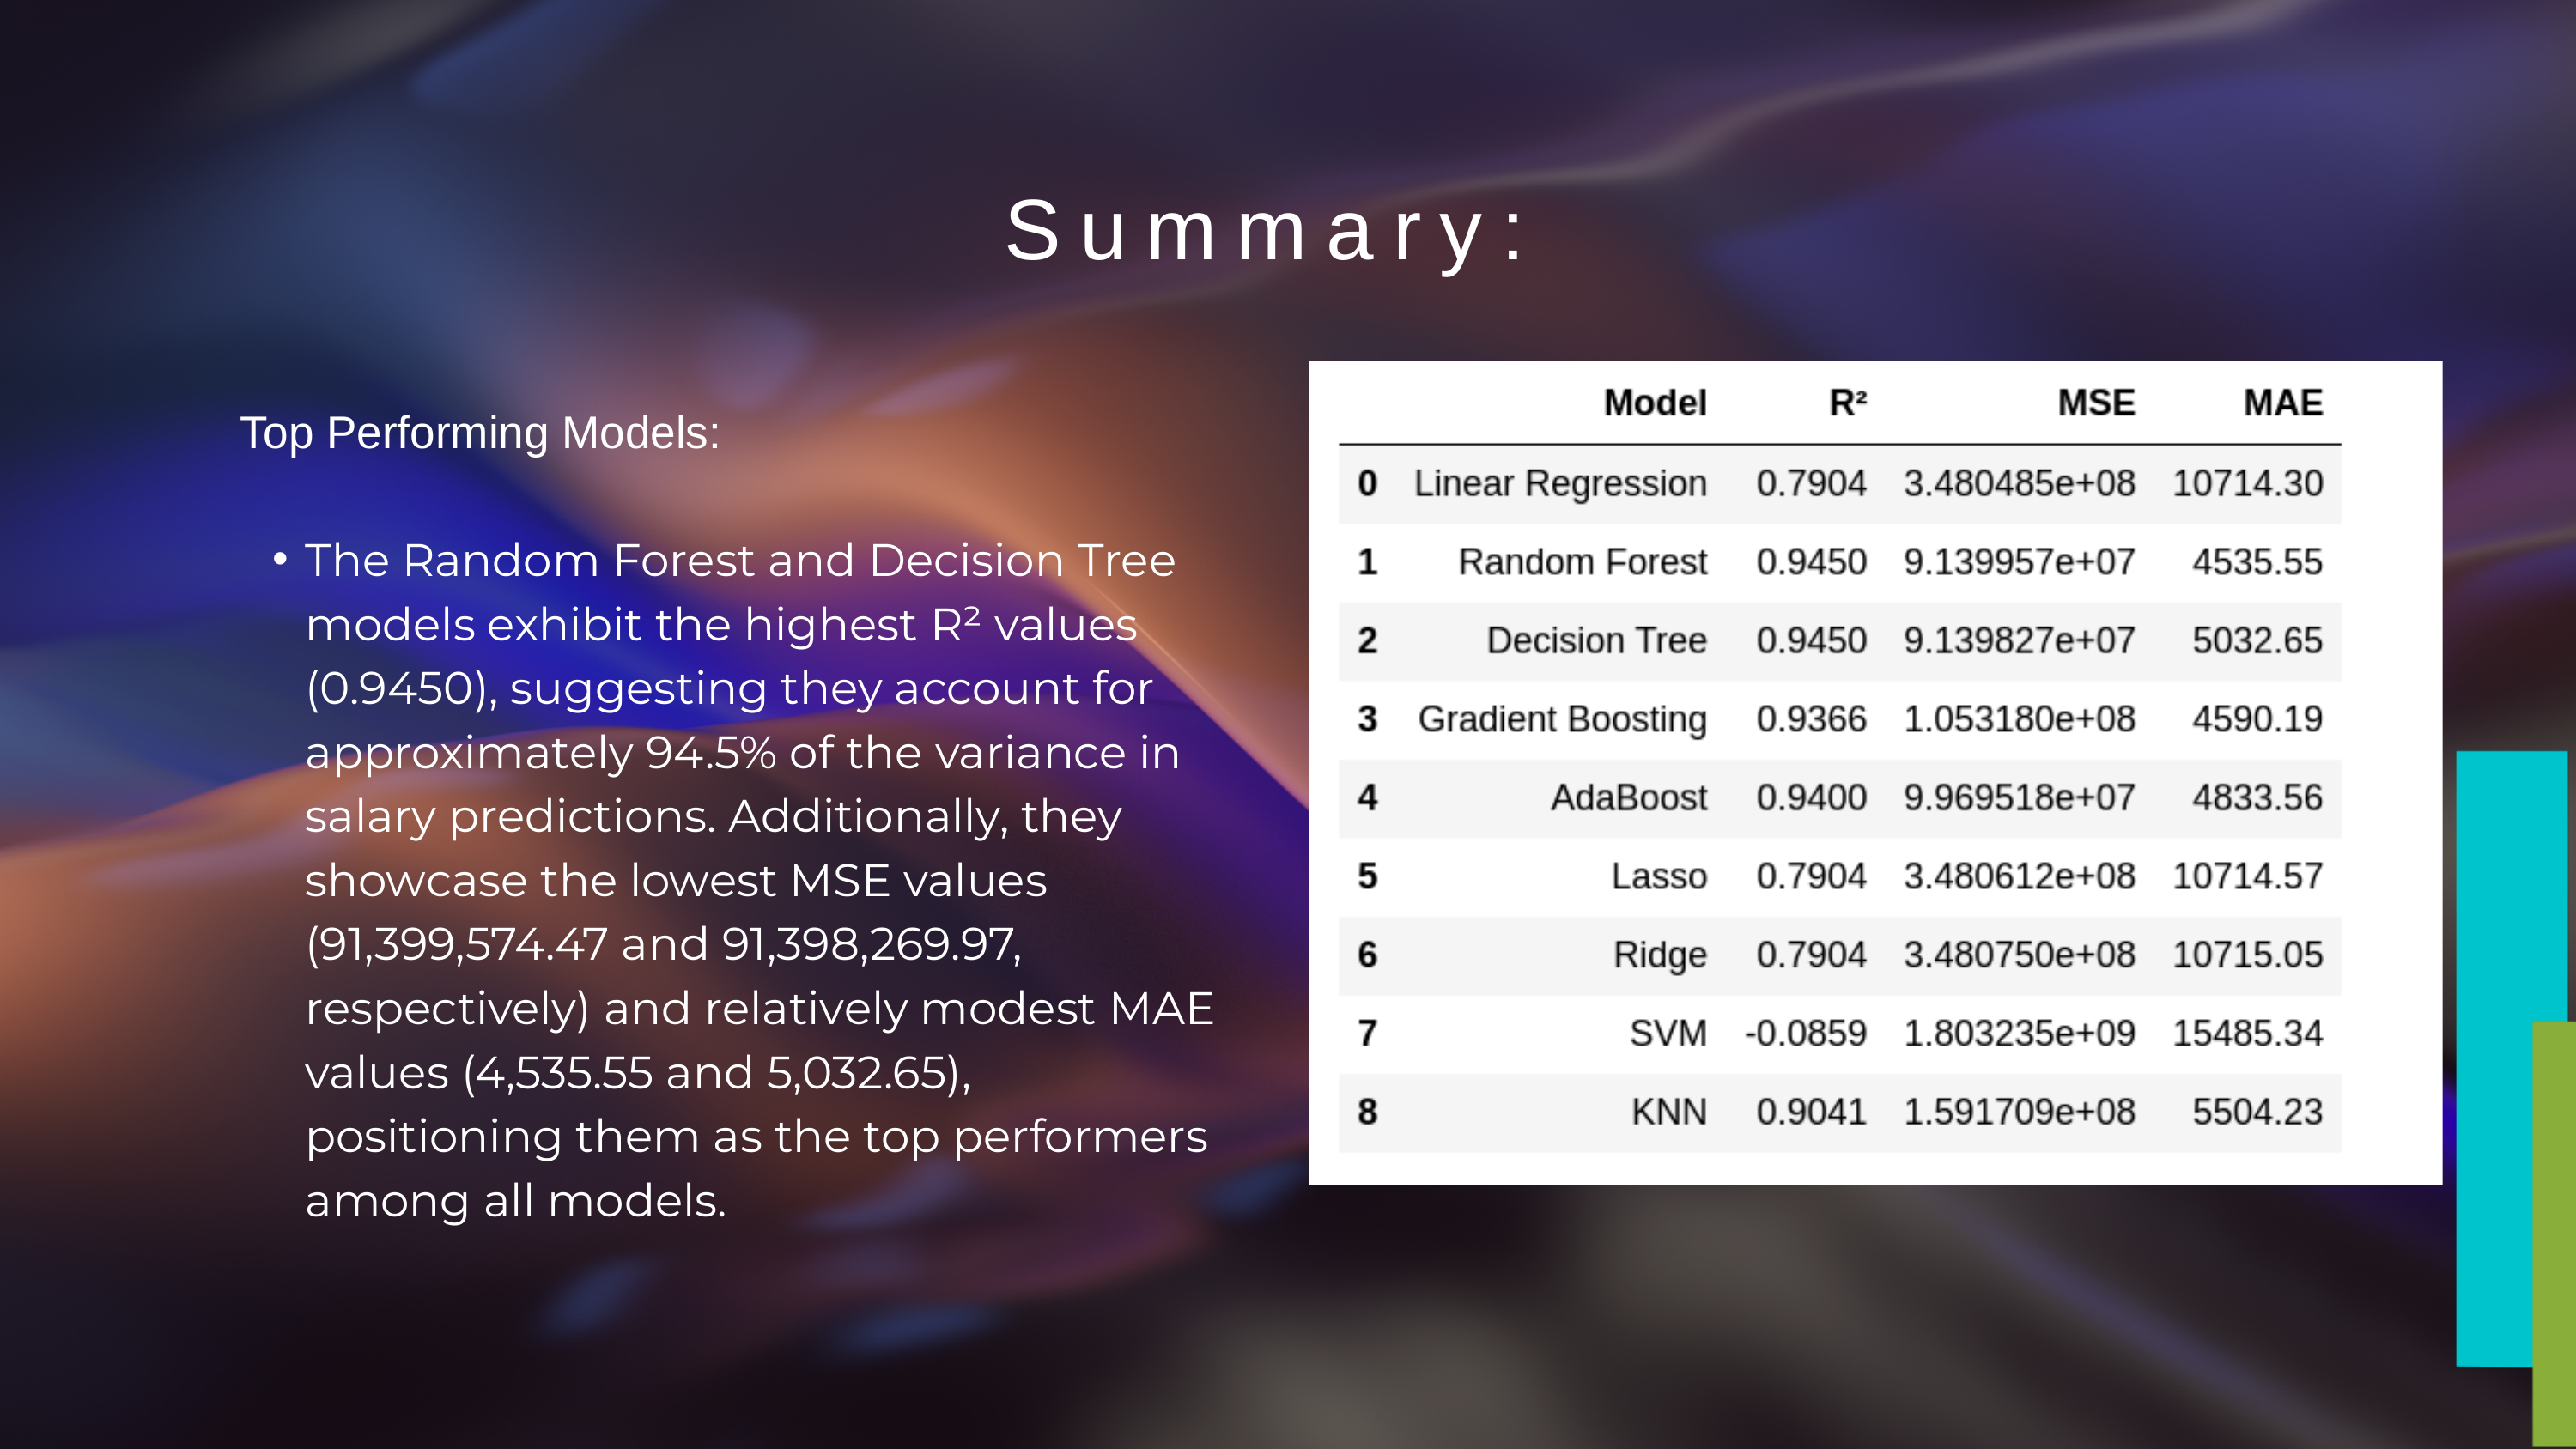

Summary:

Top Performing Models:

The Random Forest and Decision Tree models exhibit the highest R² values (0.9450), suggesting they account for approximately 94.5% of the variance in salary predictions. Additionally, they showcase the lowest MSE values (91,399,574.47 and 91,398,269.97, respectively) and relatively modest MAE values (4,535.55 and 5,032.65), positioning them as the top performers among all models.